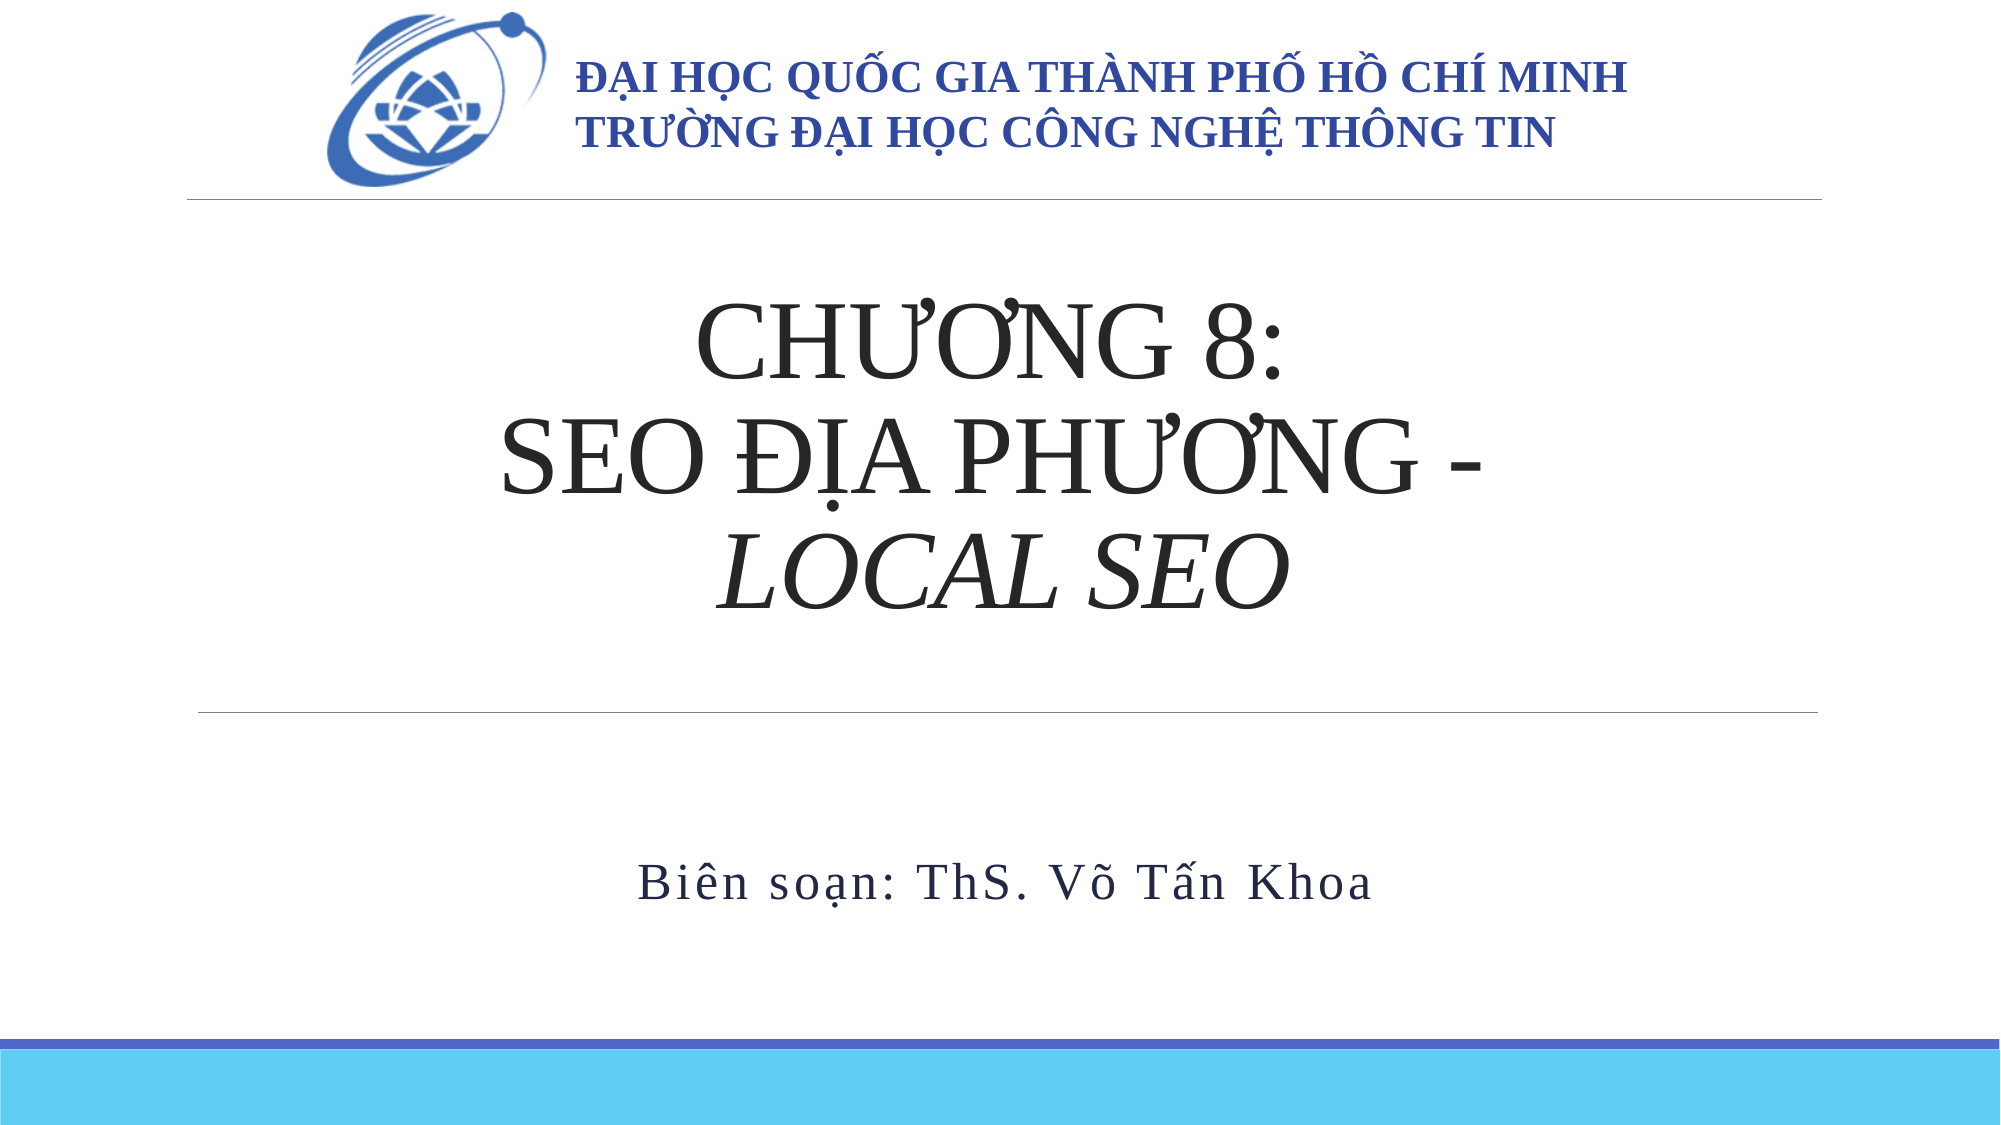

# CHƯƠNG 8: SEO ĐỊA PHƯƠNG - LOCAL SEO
Biên soạn: ThS. Võ Tấn Khoa